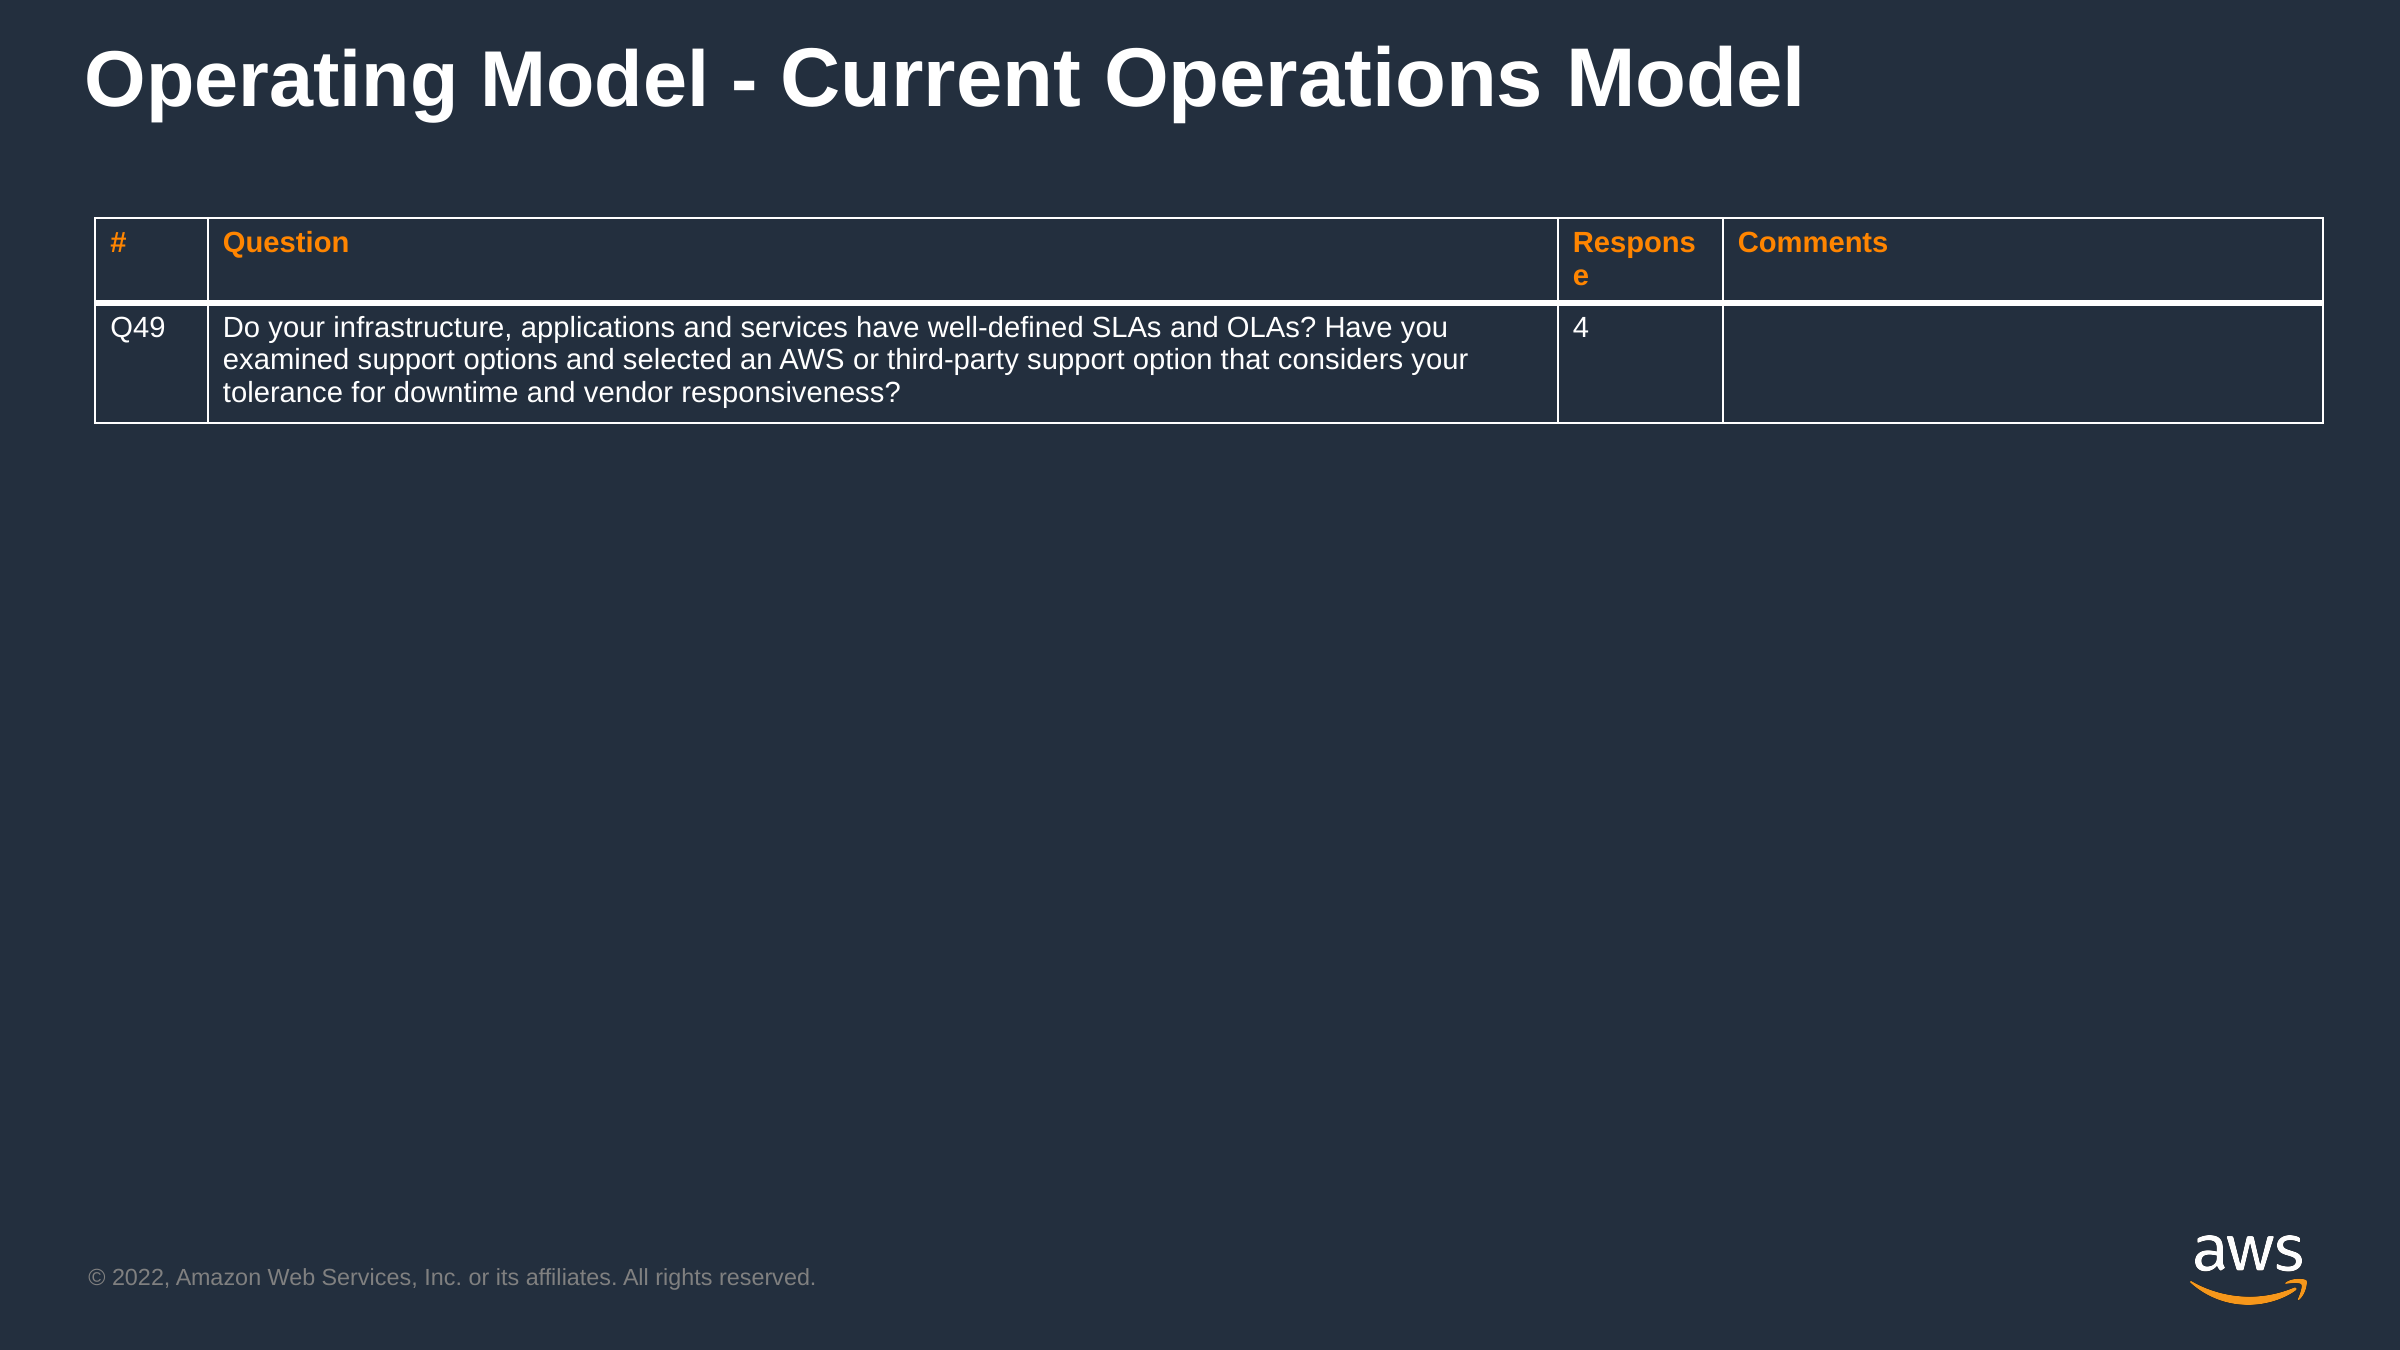

Operating Model - Current Operations Model
| # | Question | Response | Comments |
| --- | --- | --- | --- |
| Q49 | Do your infrastructure, applications and services have well-defined SLAs and OLAs? Have you examined support options and selected an AWS or third-party support option that considers your tolerance for downtime and vendor responsiveness? | 4 |  |